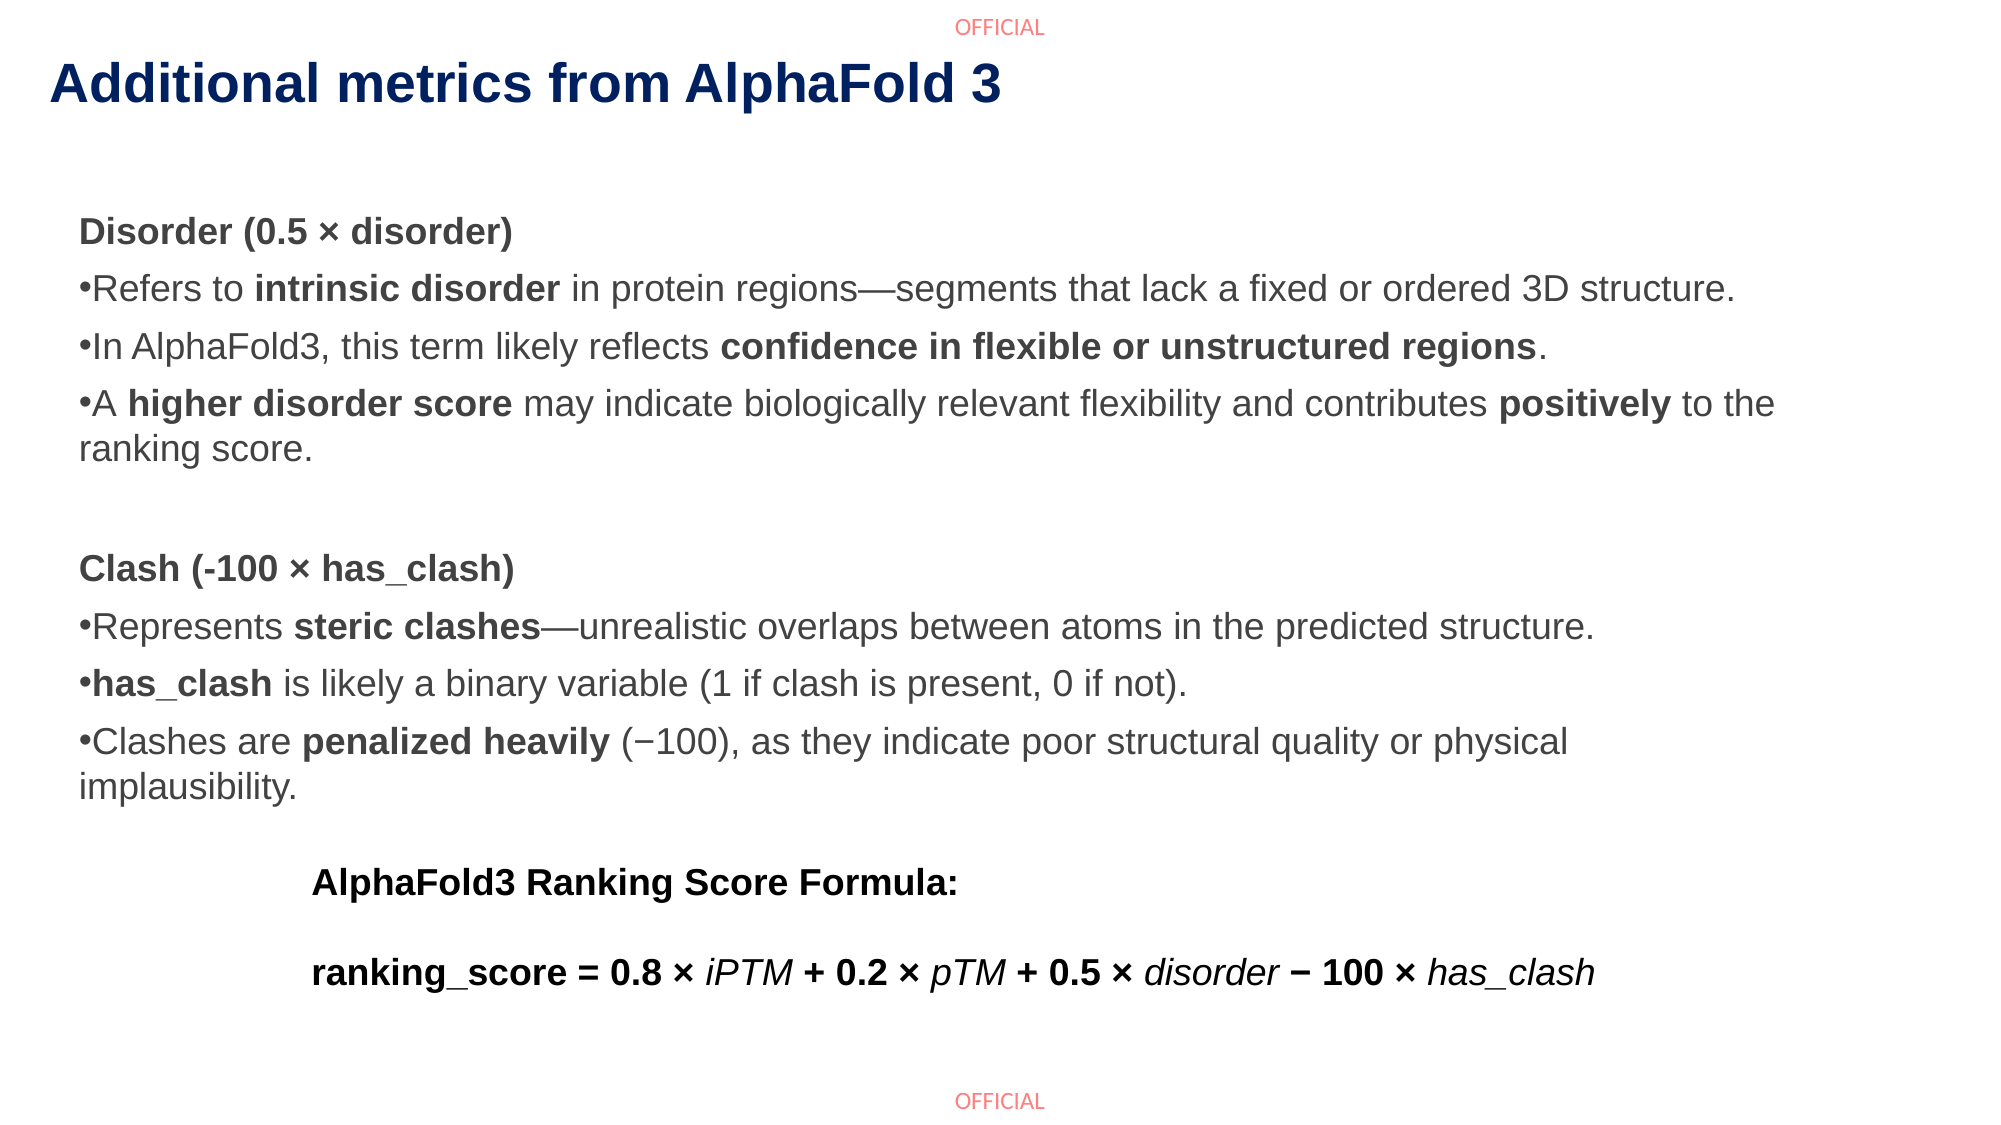

Additional metrics from AlphaFold 3
Disorder (0.5 × disorder)
Refers to intrinsic disorder in protein regions—segments that lack a fixed or ordered 3D structure.
In AlphaFold3, this term likely reflects confidence in flexible or unstructured regions.
A higher disorder score may indicate biologically relevant flexibility and contributes positively to the ranking score.

Clash (-100 × has_clash)
Represents steric clashes—unrealistic overlaps between atoms in the predicted structure.
has_clash is likely a binary variable (1 if clash is present, 0 if not).
Clashes are penalized heavily (−100), as they indicate poor structural quality or physical implausibility.
AlphaFold3 Ranking Score Formula:
ranking_score = 0.8 × iPTM + 0.2 × pTM + 0.5 × disorder − 100 × has_clash